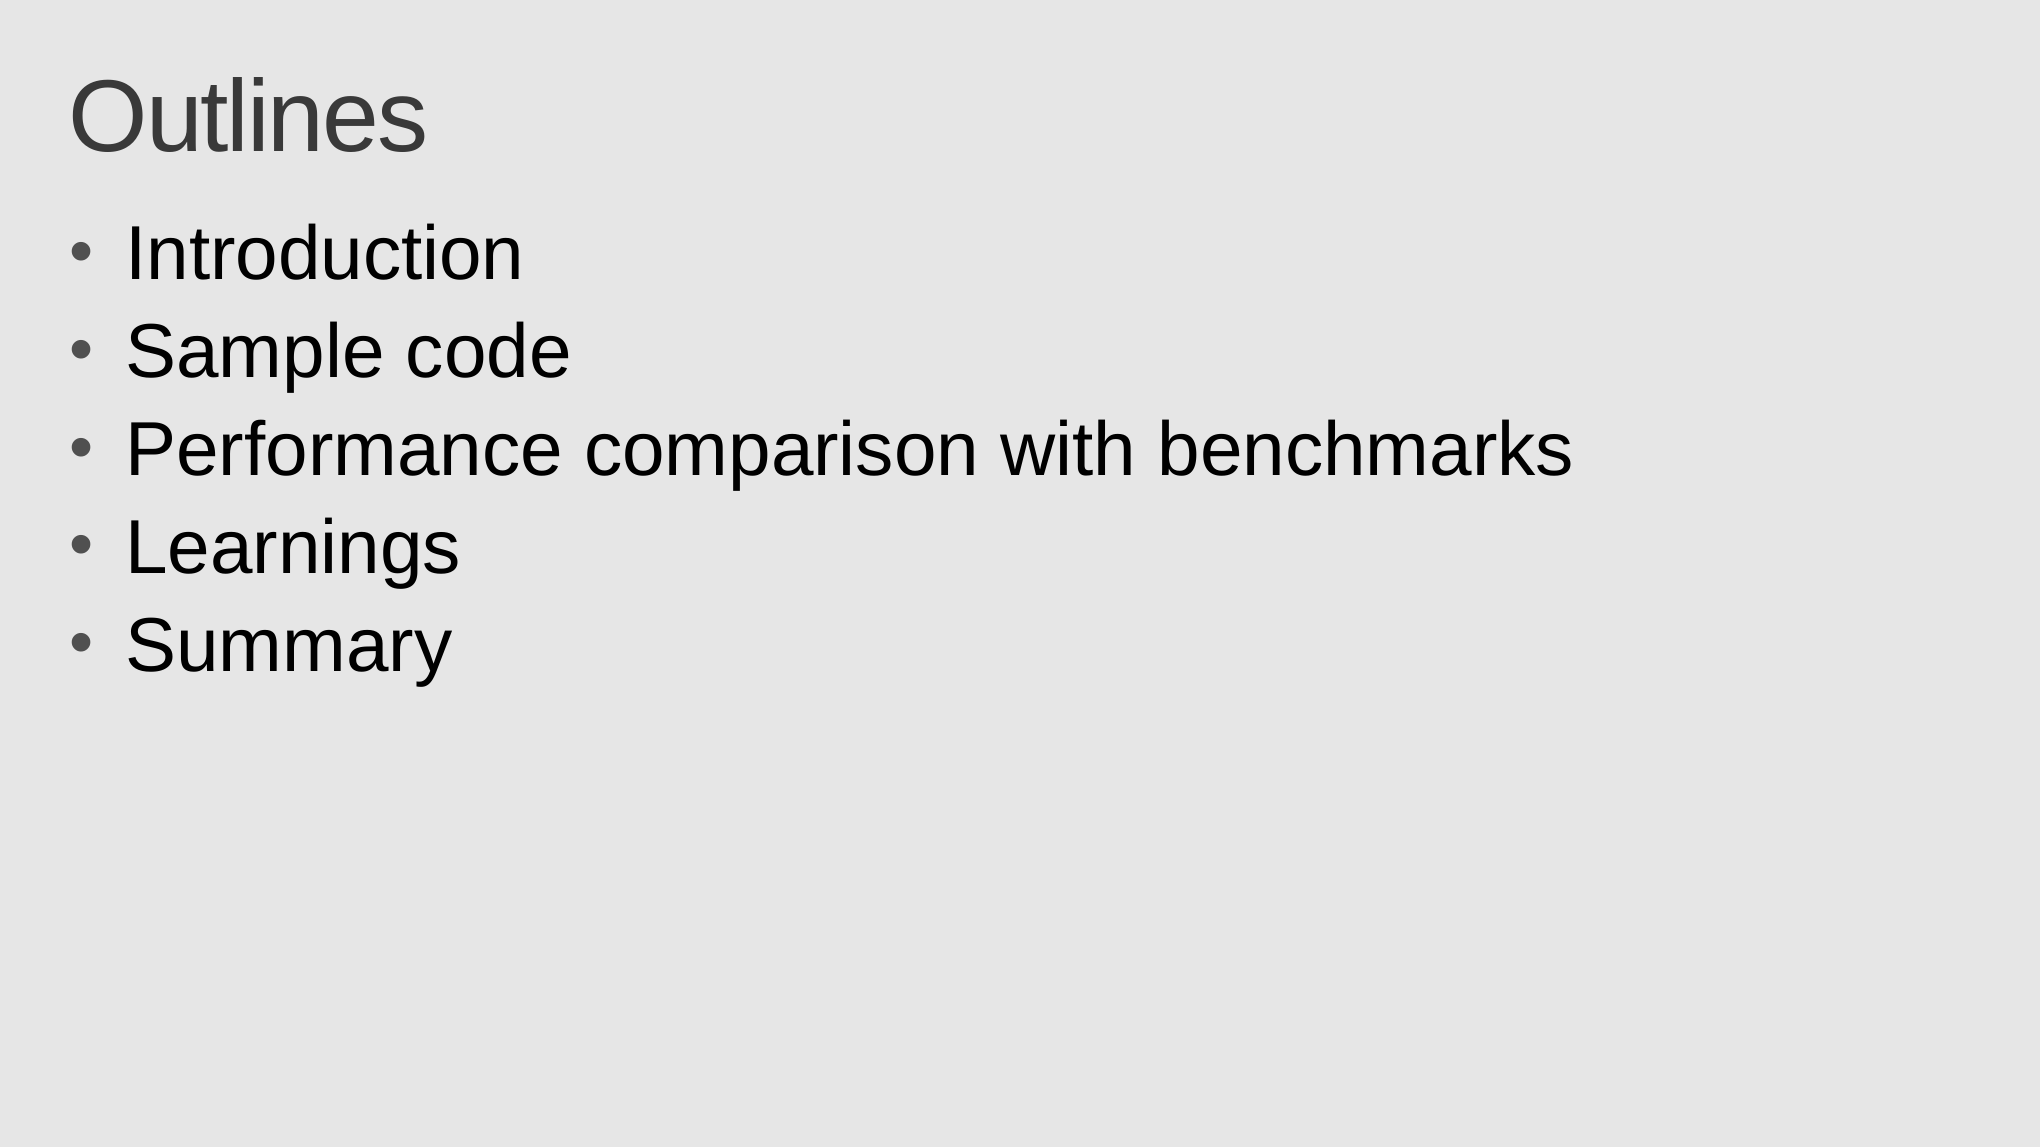

# Outlines
Introduction
Sample code
Performance comparison with benchmarks
Learnings
Summary